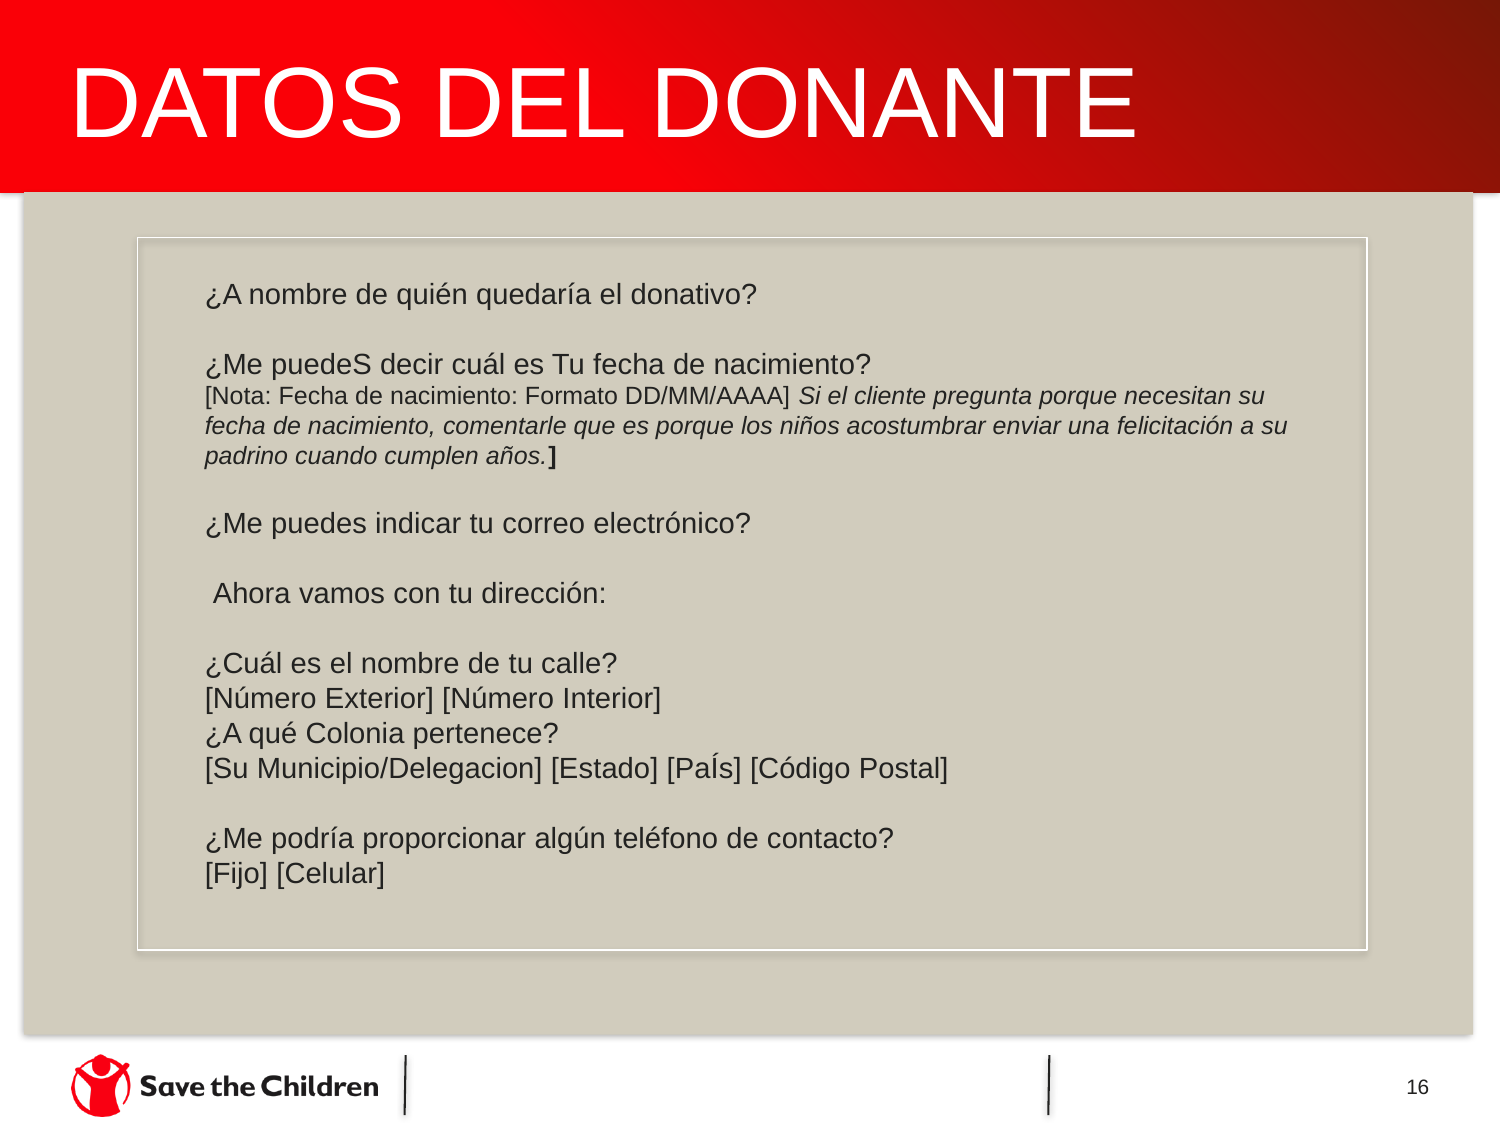

# DATOS DEL DONANTE

¿A nombre de quién quedaría el donativo?

¿Me puedeS decir cuál es Tu fecha de nacimiento?
[Nota: Fecha de nacimiento: Formato DD/MM/AAAA] Si el cliente pregunta porque necesitan su fecha de nacimiento, comentarle que es porque los niños acostumbrar enviar una felicitación a su padrino cuando cumplen años.]
¿Me puedes indicar tu correo electrónico?
 Ahora vamos con tu dirección:

¿Cuál es el nombre de tu calle?
[Número Exterior] [Número Interior]
¿A qué Colonia pertenece?
[Su Municipio/Delegacion] [Estado] [PaÍs] [Código Postal]
¿Me podría proporcionar algún teléfono de contacto?
[Fijo] [Celular]
16